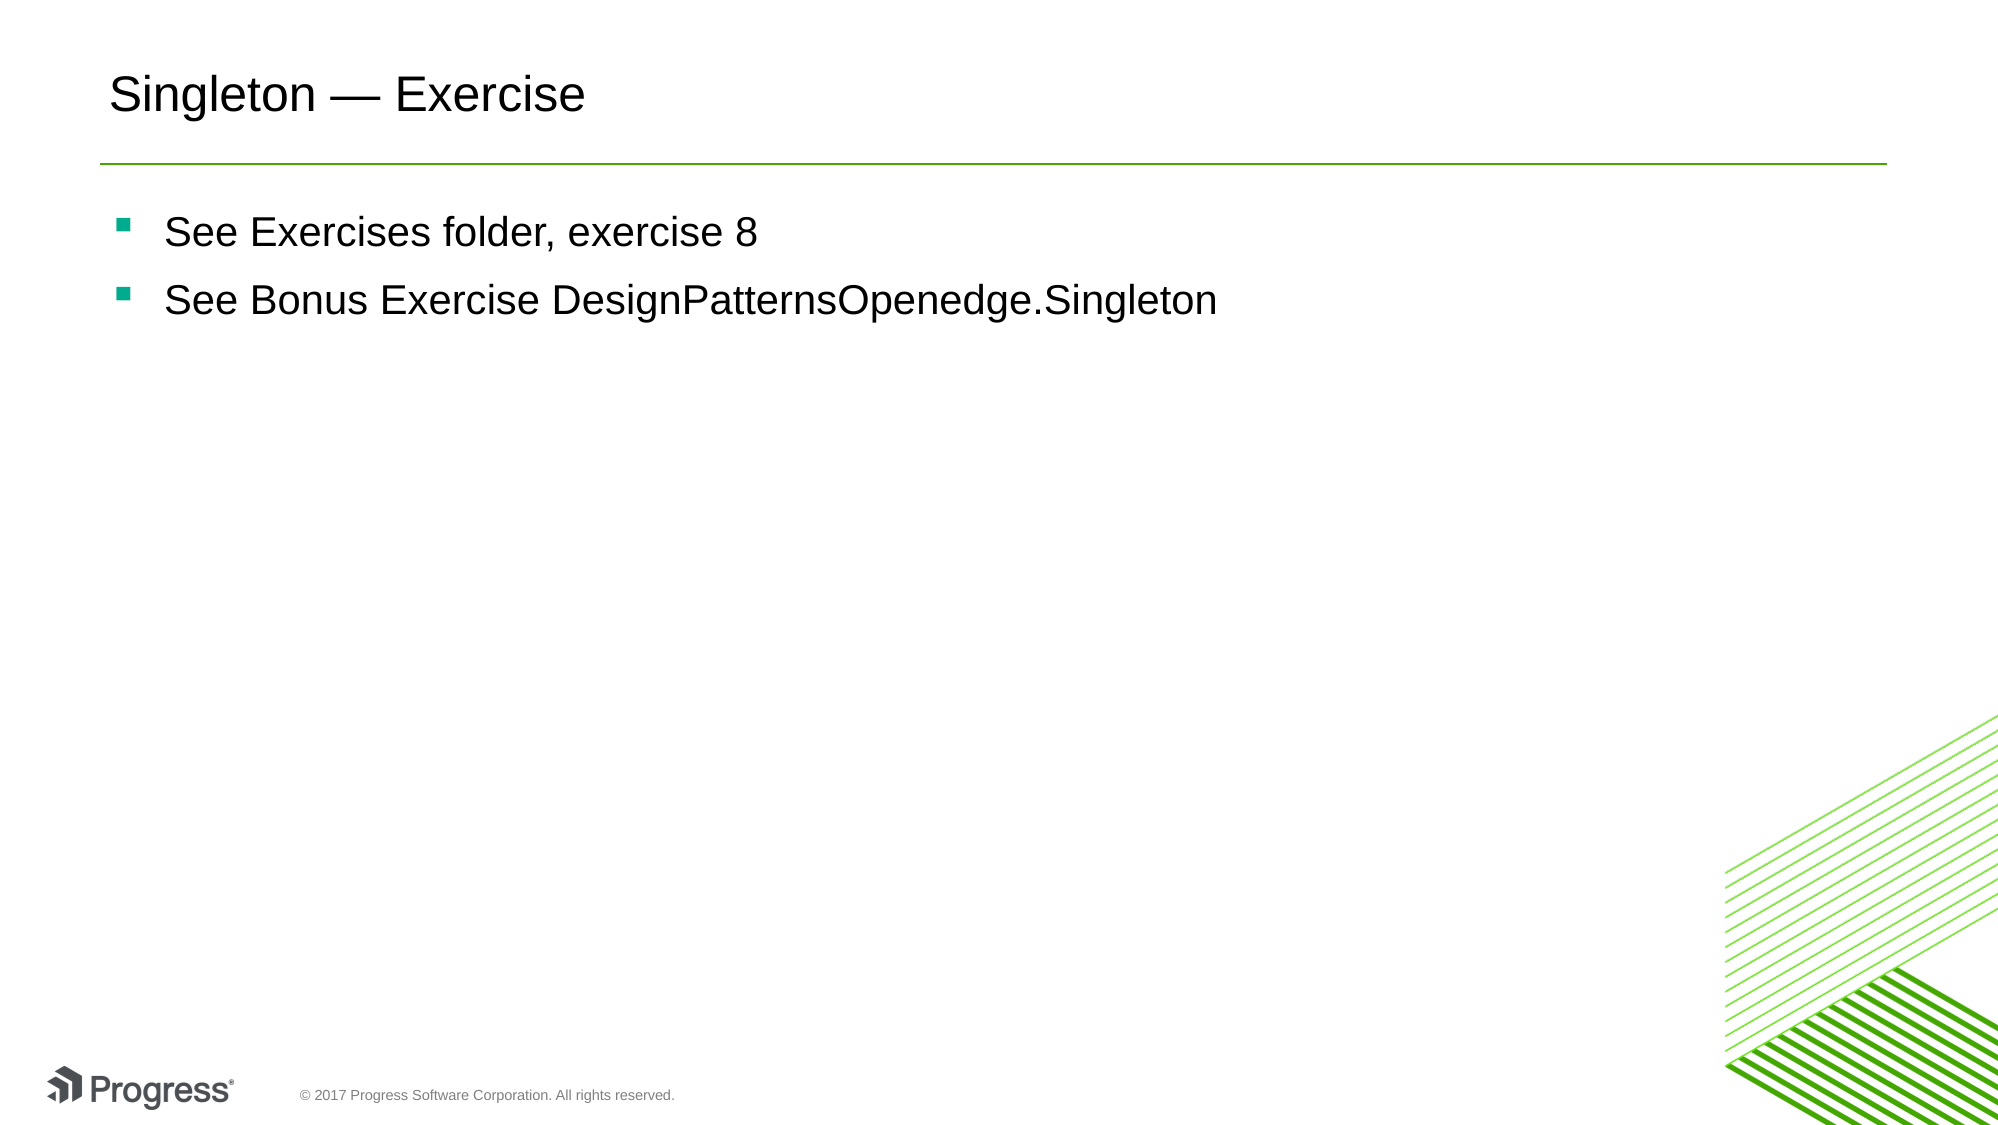

# Singleton — Exercise
See Exercises folder, exercise 8
See Bonus Exercise DesignPatternsOpenedge.Singleton
25